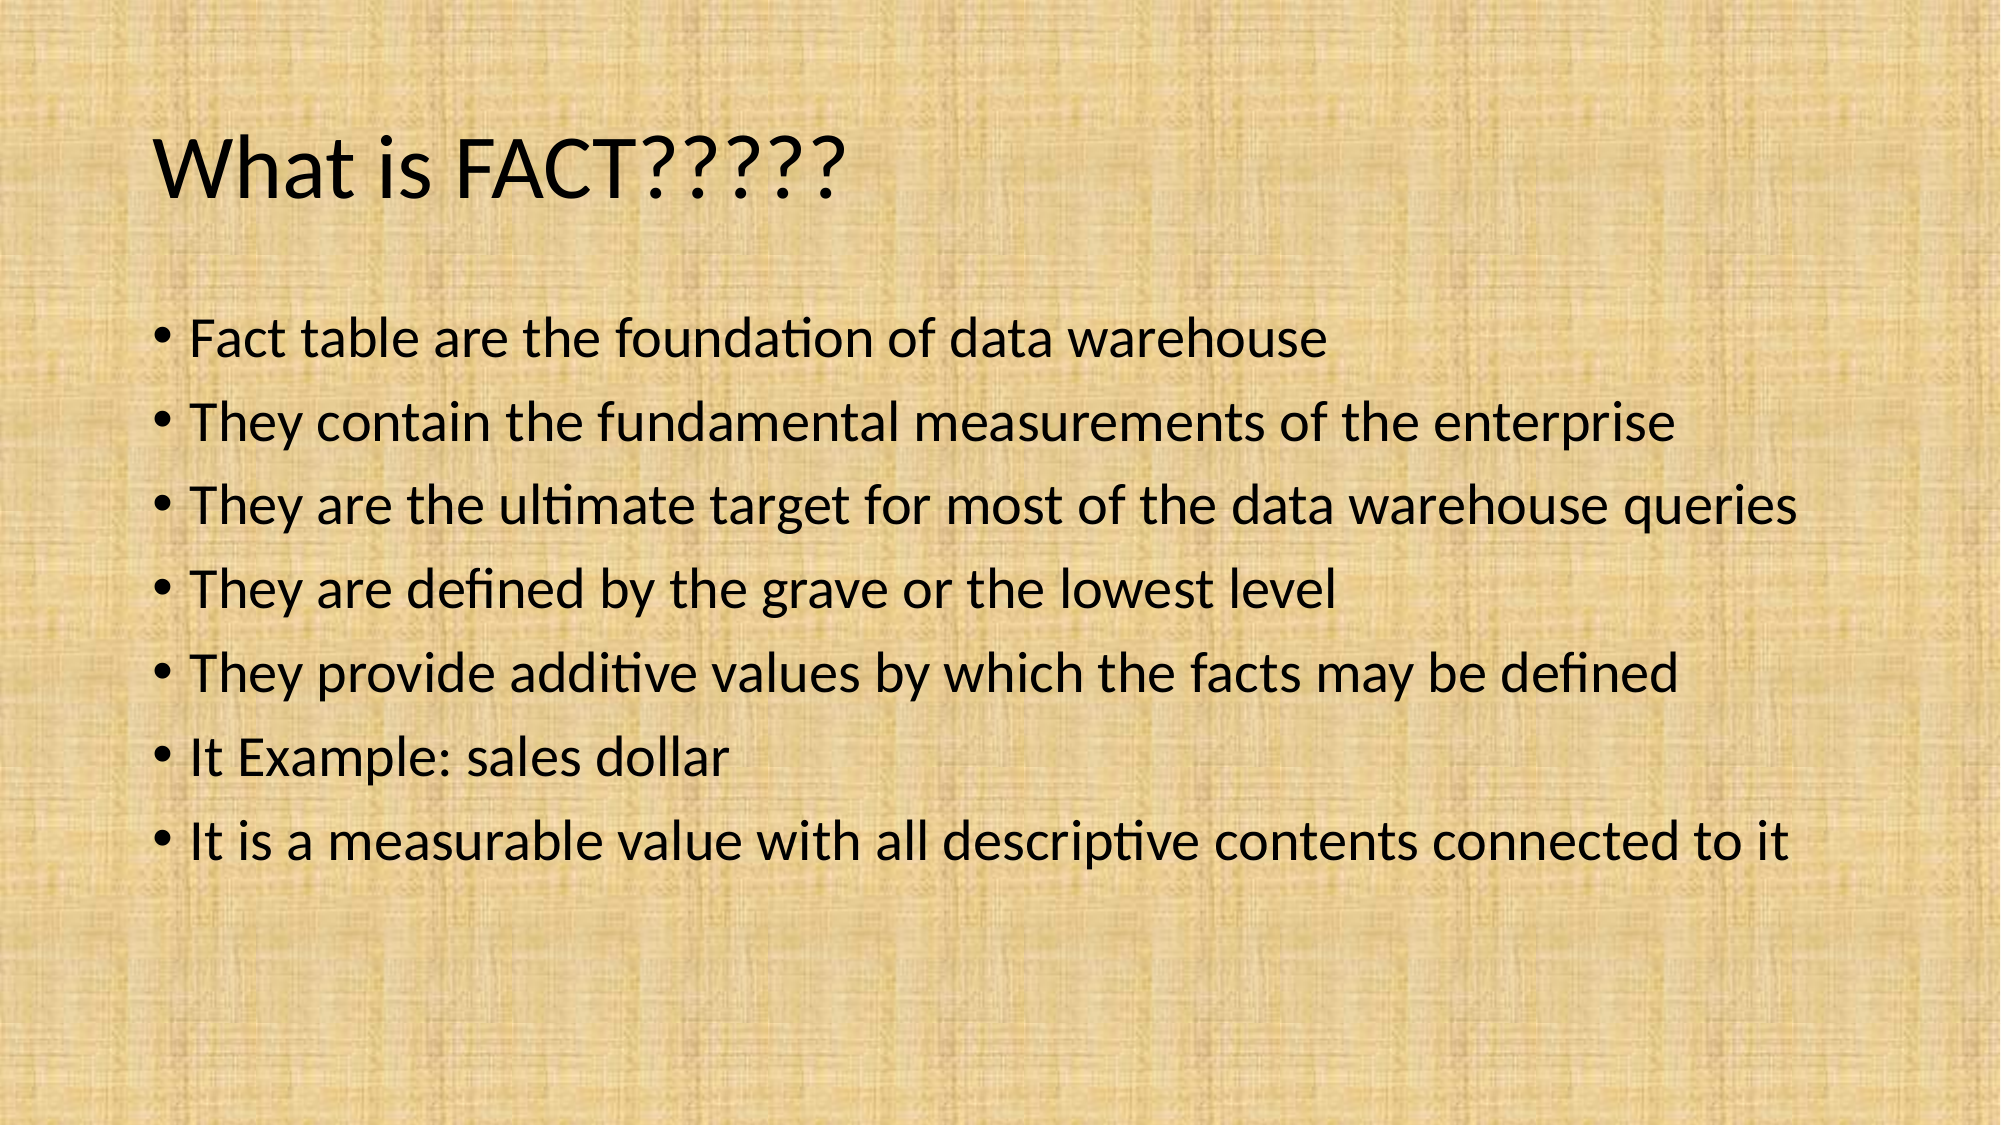

# What is FACT?????
Fact table are the foundation of data warehouse
They contain the fundamental measurements of the enterprise
They are the ultimate target for most of the data warehouse queries
They are defined by the grave or the lowest level
They provide additive values by which the facts may be defined
It Example: sales dollar
It is a measurable value with all descriptive contents connected to it